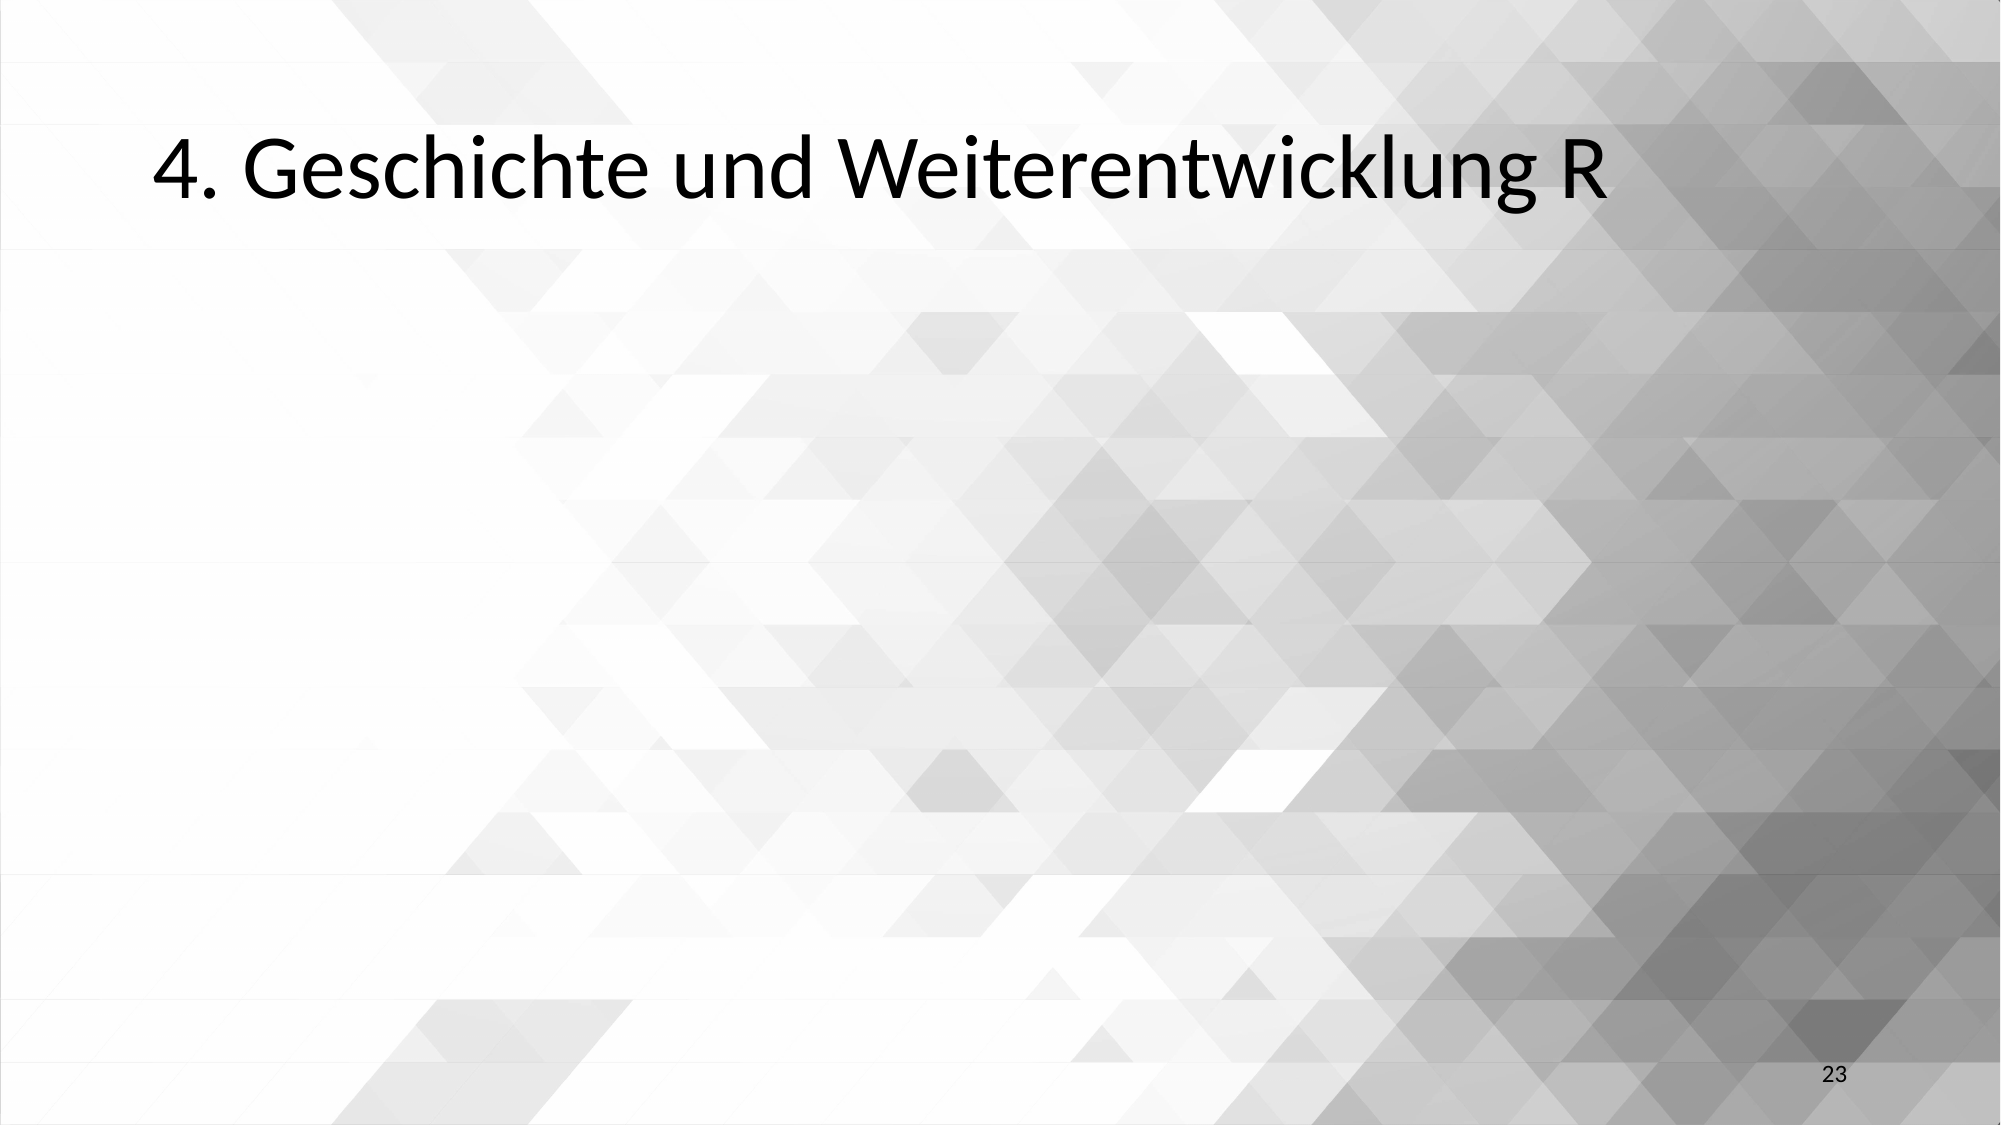

# 4. Geschichte und Weiterentwicklung R

23